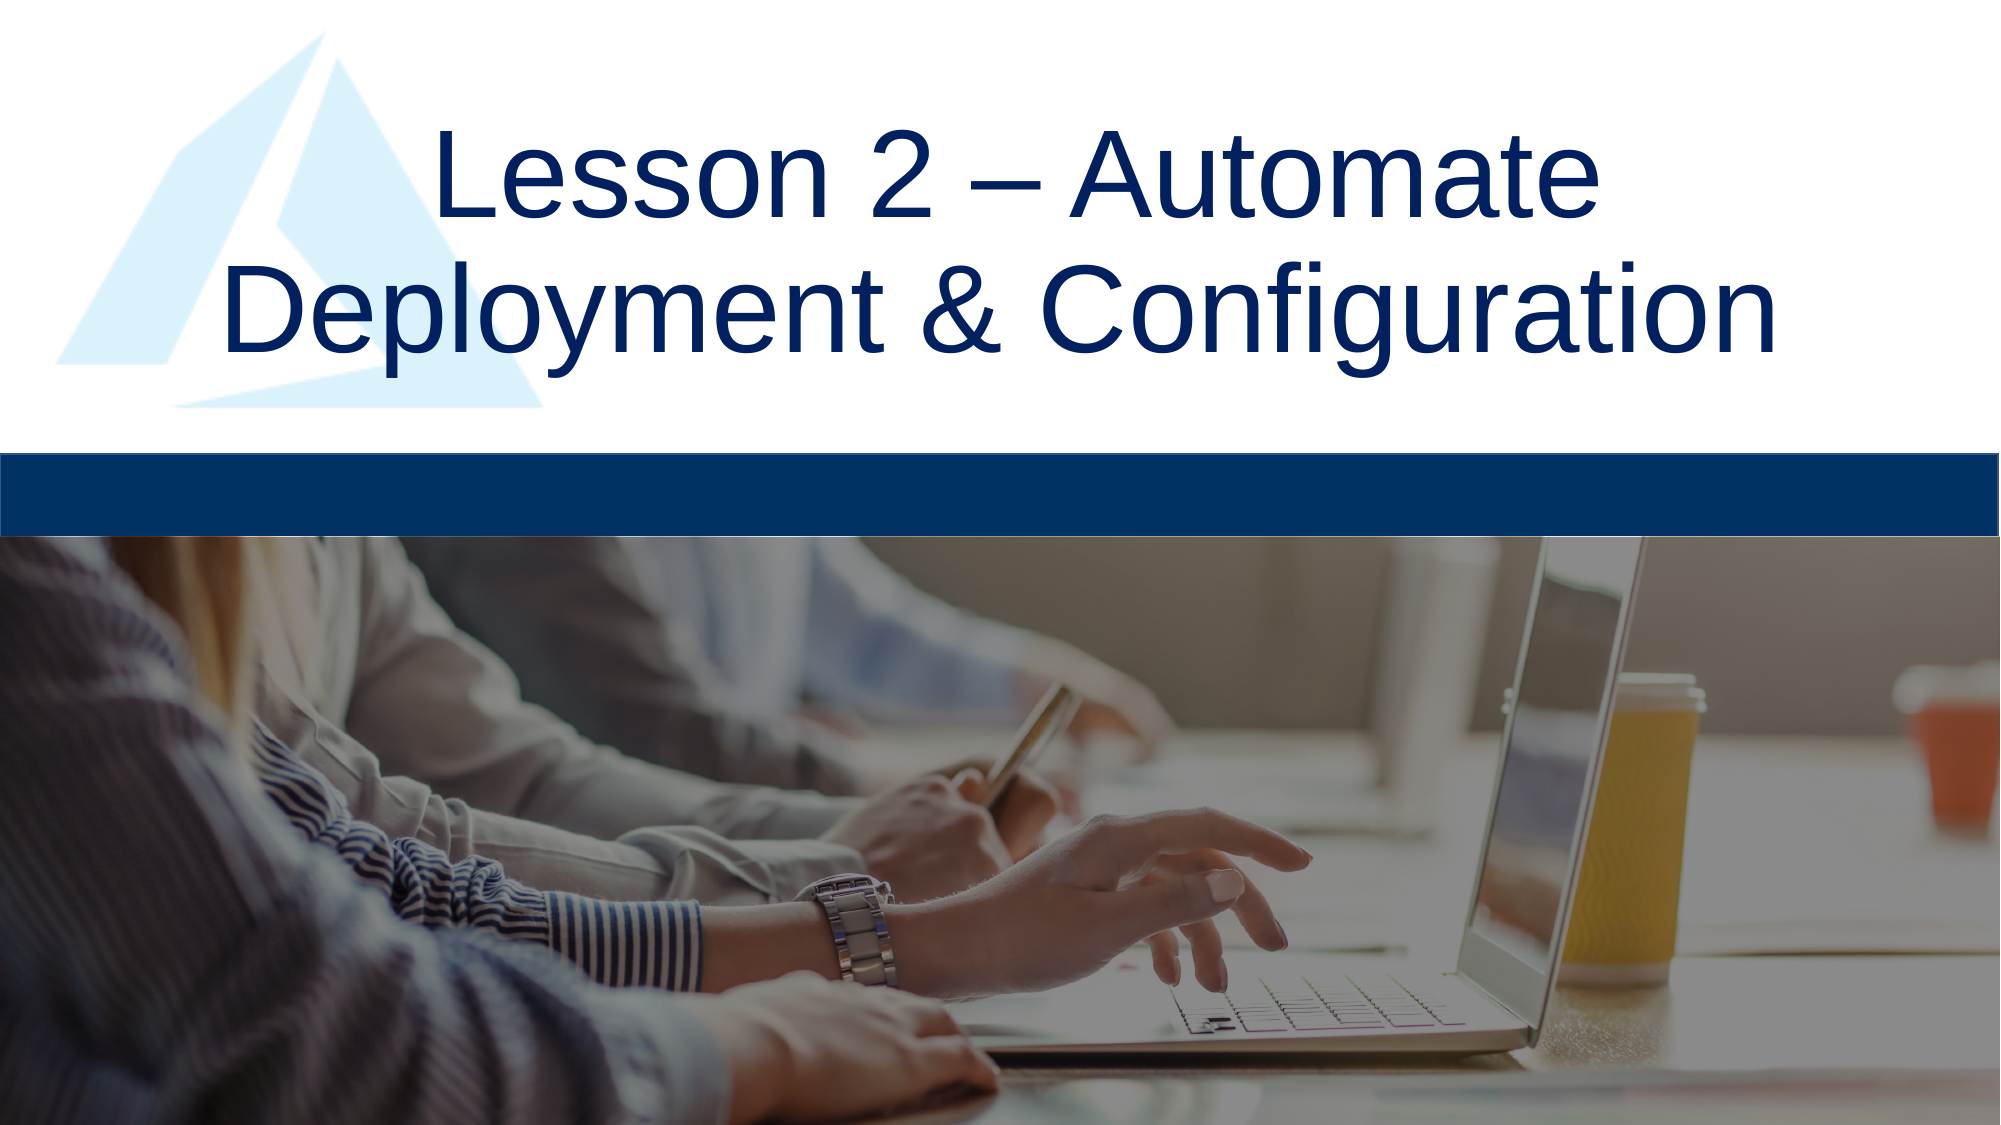

# Lesson 2 – Automate Deployment & Configuration